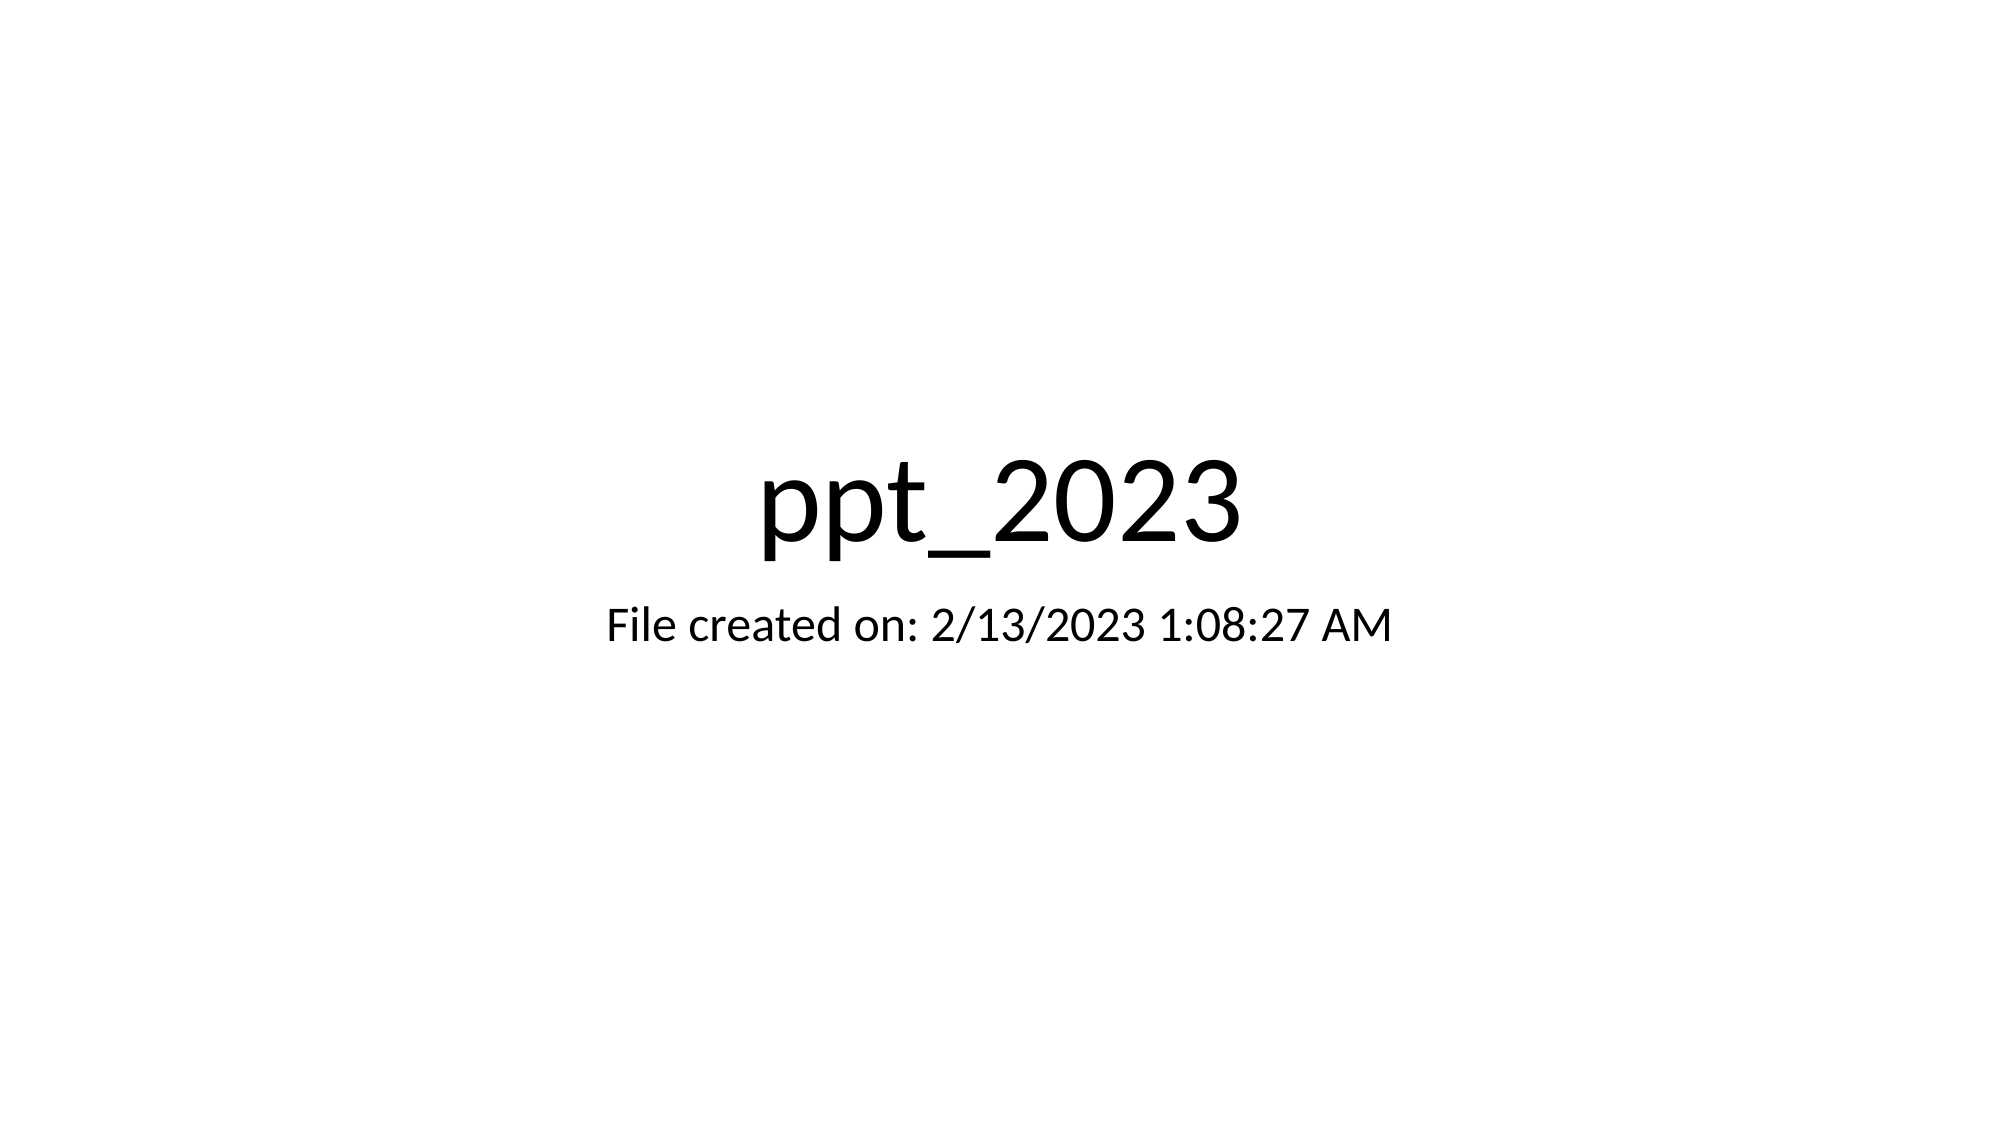

# ppt_2023
File created on: 2/13/2023 1:08:27 AM